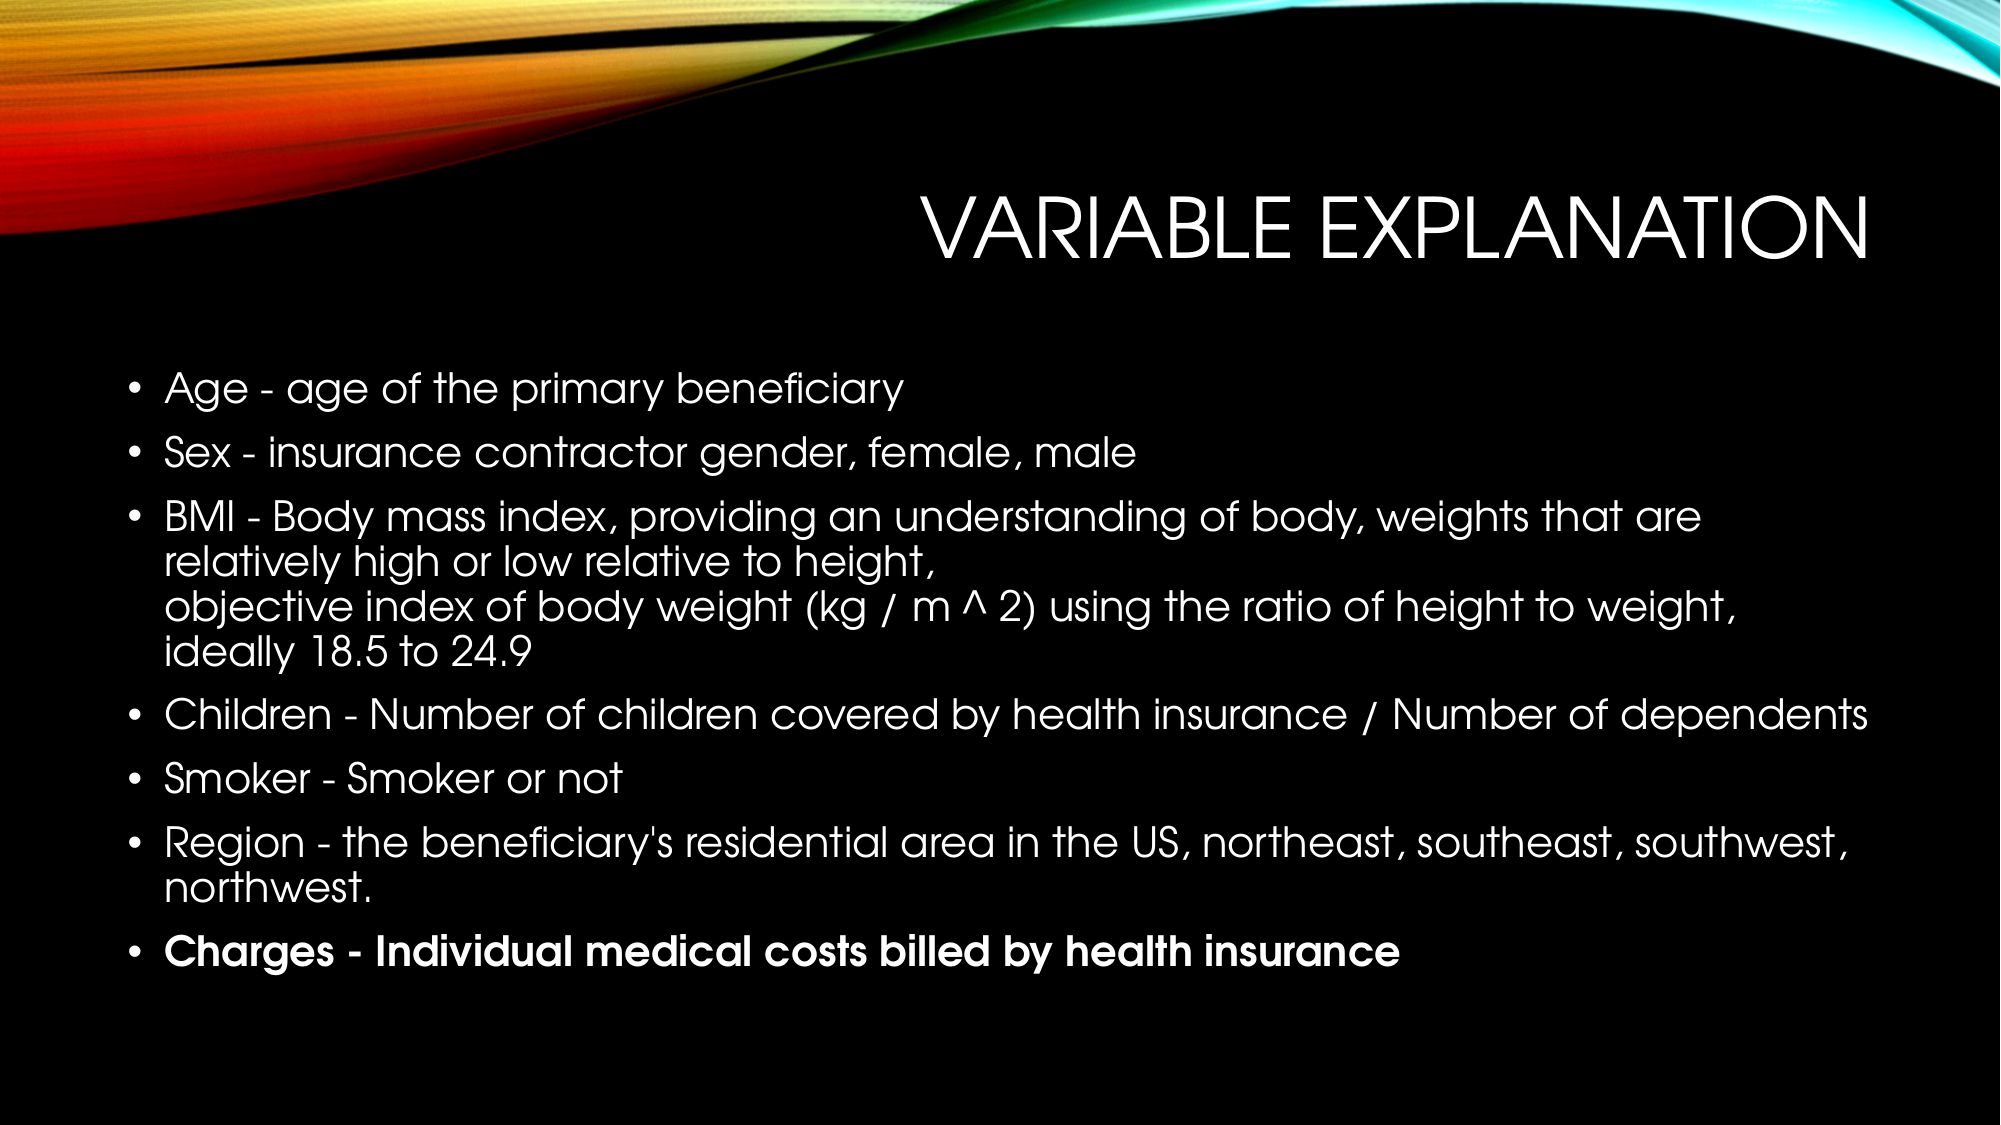

# Variable Explanation
Age - age of the primary beneficiary
Sex - insurance contractor gender, female, male
BMI - Body mass index, providing an understanding of body, weights that are relatively high or low relative to height,
objective index of body weight (kg / m ^ 2) using the ratio of height to weight, ideally 18.5 to 24.9
Children - Number of children covered by health insurance / Number of dependents
Smoker - Smoker or not
Region - the beneficiary's residential area in the US, northeast, southeast, southwest, northwest.
Charges - Individual medical costs billed by health insurance